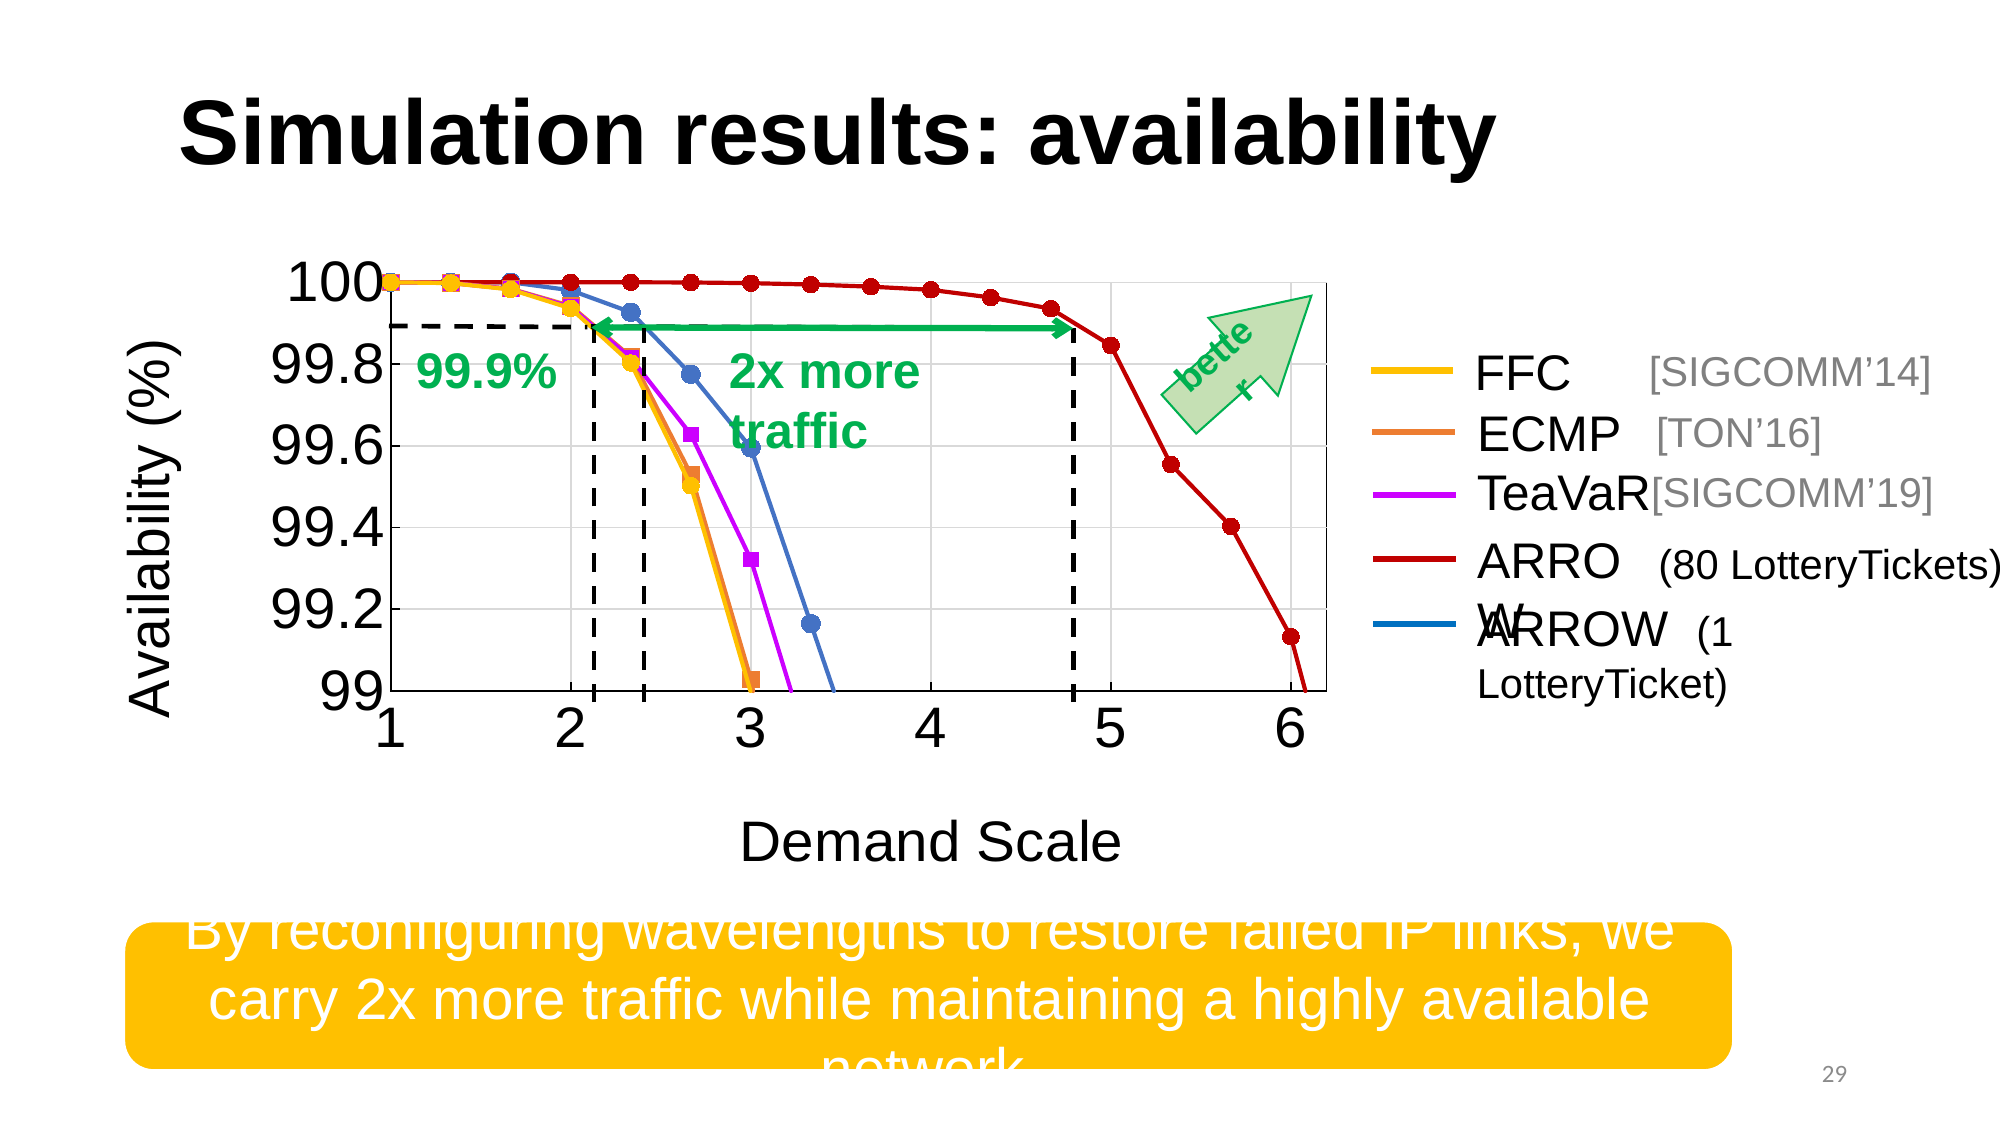

# Simulation results: availability

### Chart

| Category | FFC-2 | TeaVaR | ECMP | ARROW |  |
|---|---|---|---|---|---|
better
99.9%
2x more traffic
FFC
[SIGCOMM’14]
ECMP
[TON’16]
TeaVaR
[SIGCOMM’19]
ARROW
(80 LotteryTickets)
ARROW  (1 LotteryTicket)
By reconfiguring wavelengths to restore failed IP links, we carry 2x more traffic while maintaining a highly available network.
29